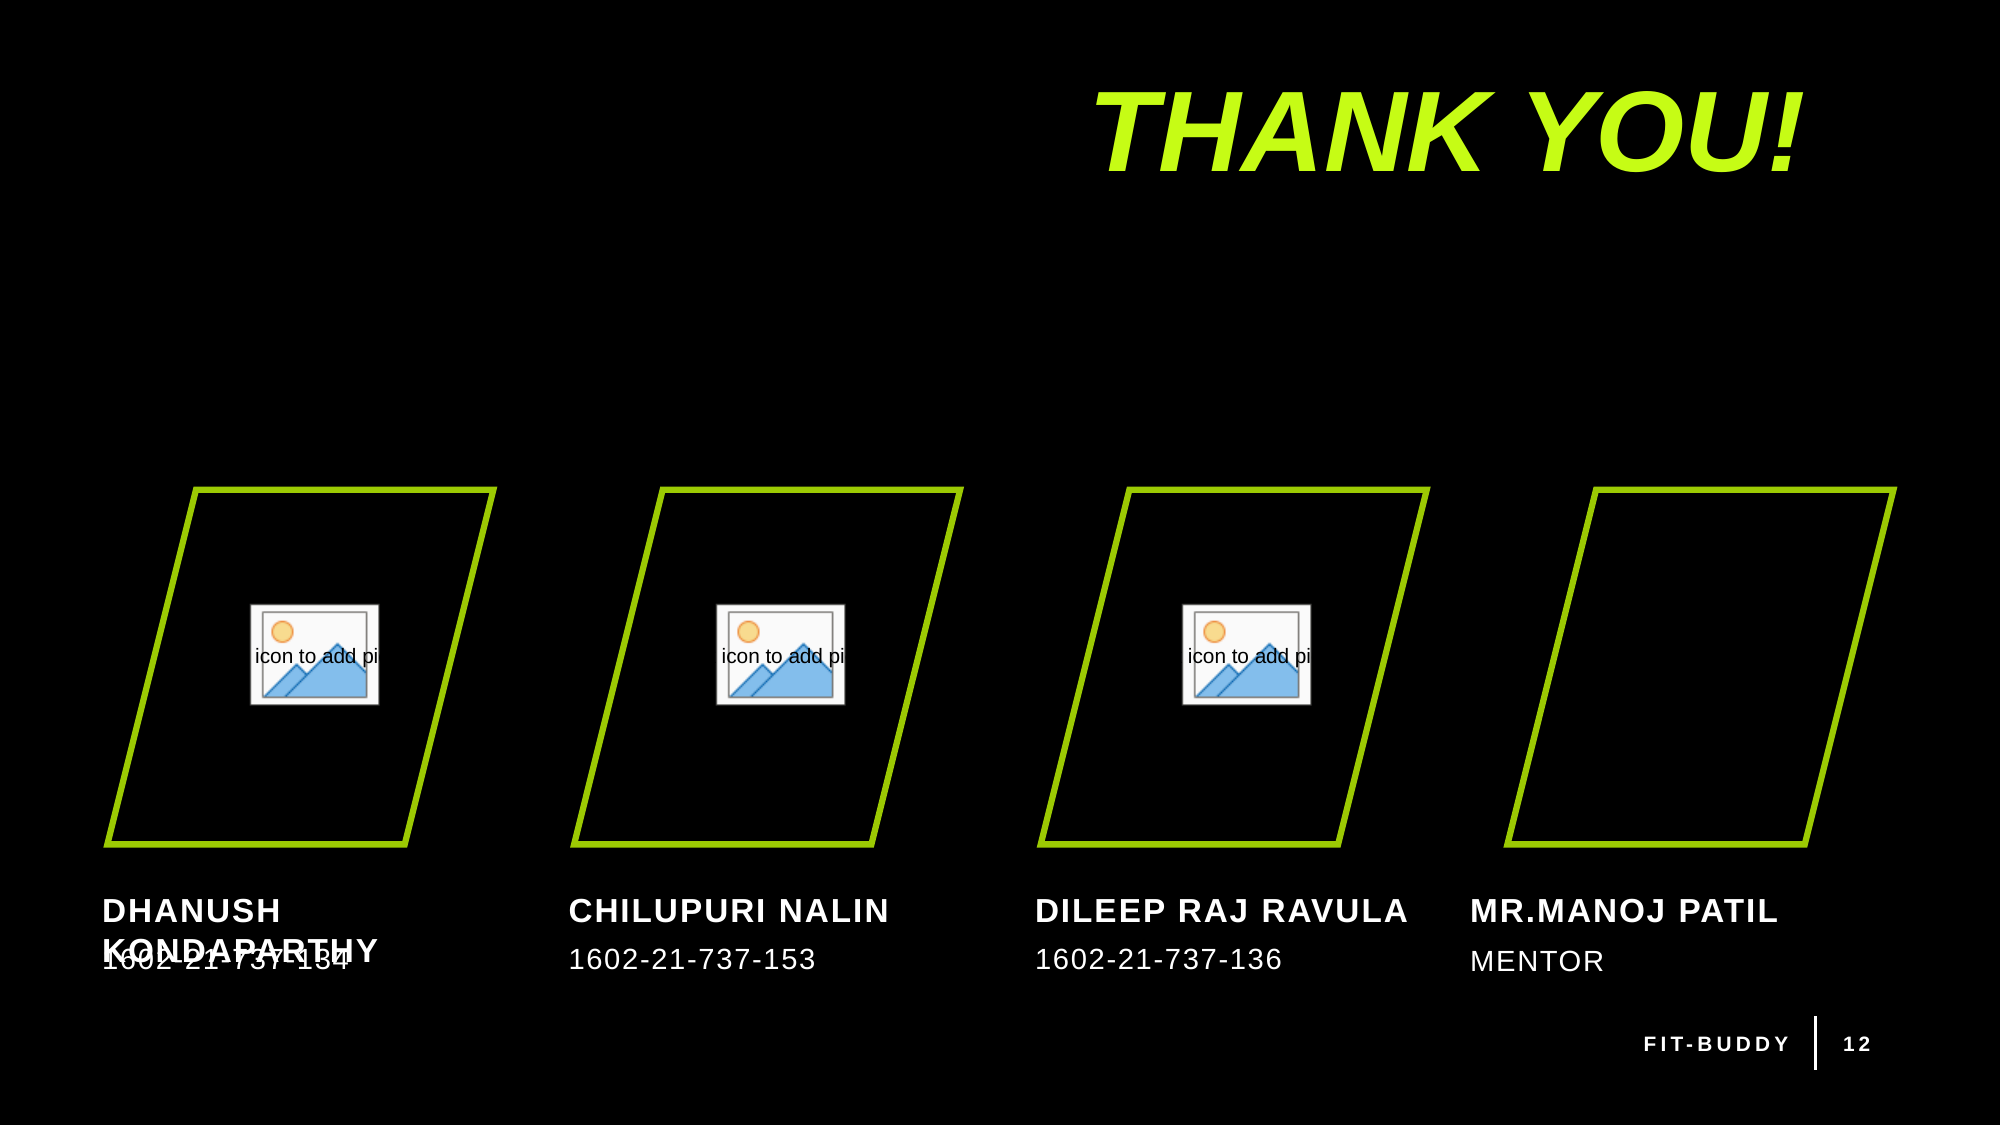

# Thank you!

DHANUSH KONDAPARTHY
CHILUPURI NALIN
DILEEP RAJ RAVULA
Mr.MANOJ PATIL
1602-21-737-134
1602-21-737-153
1602-21-737-136
MENTOR
Fit-BUDDY
12